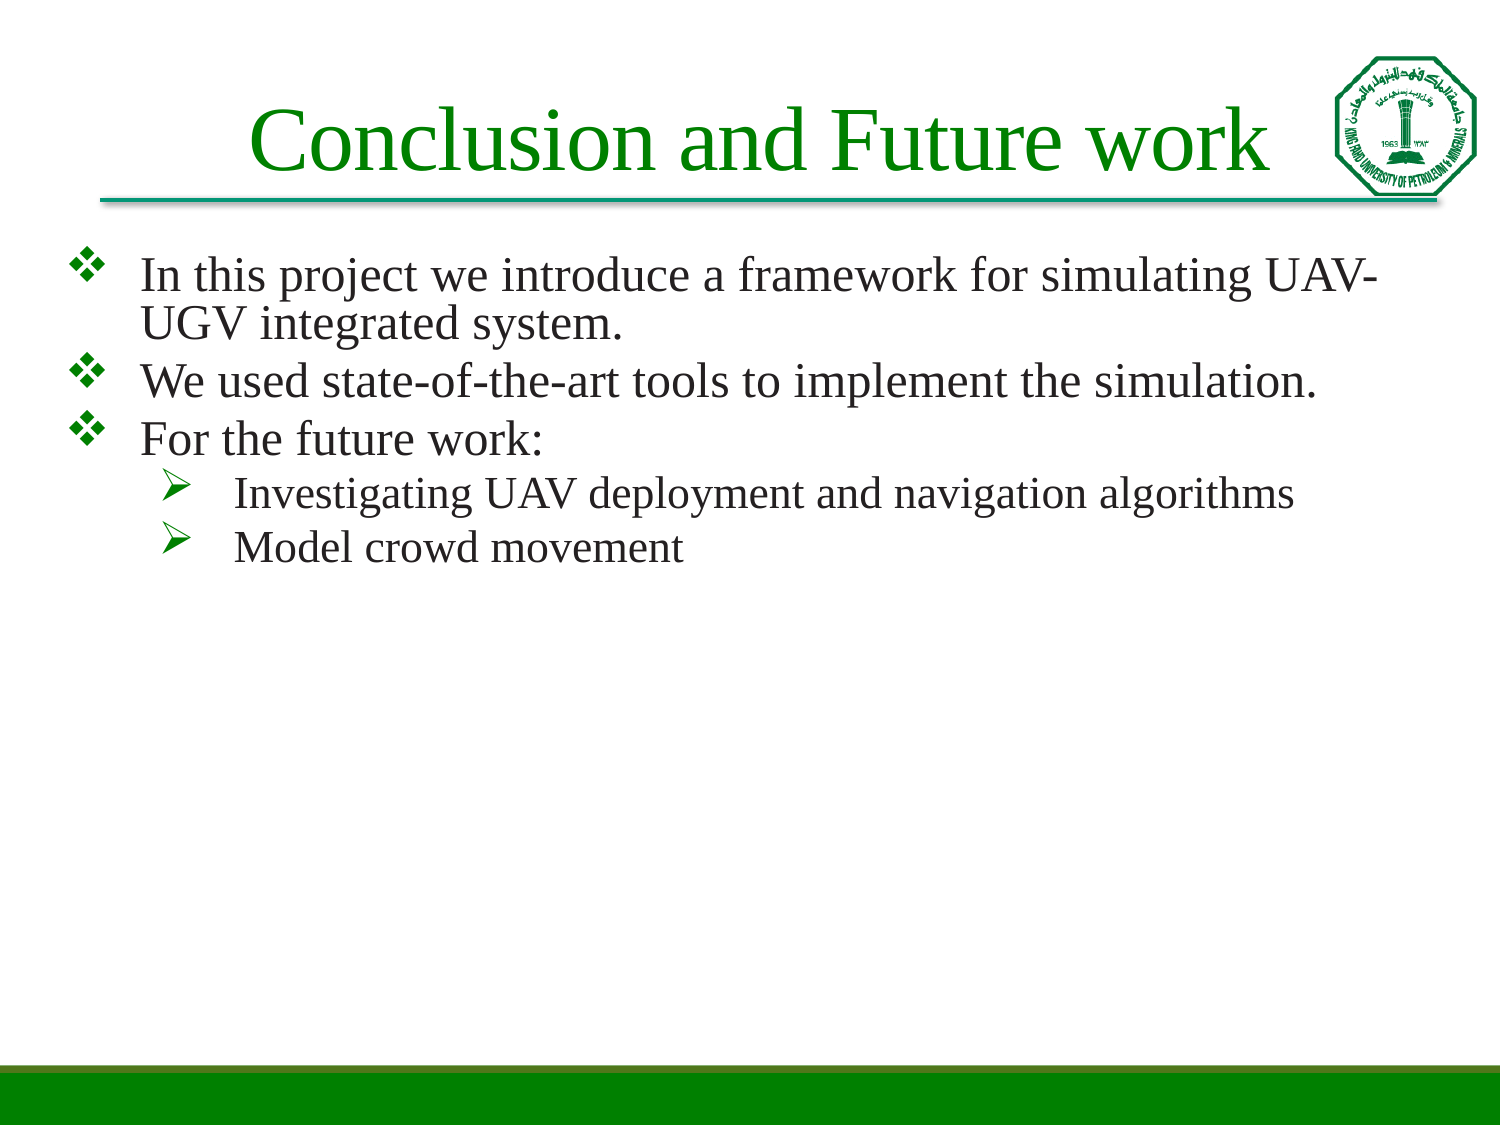

# Conclusion and Future work

In this project we introduce a framework for simulating UAV-UGV integrated system.
We used state-of-the-art tools to implement the simulation.
For the future work:
Investigating UAV deployment and navigation algorithms
Model crowd movement